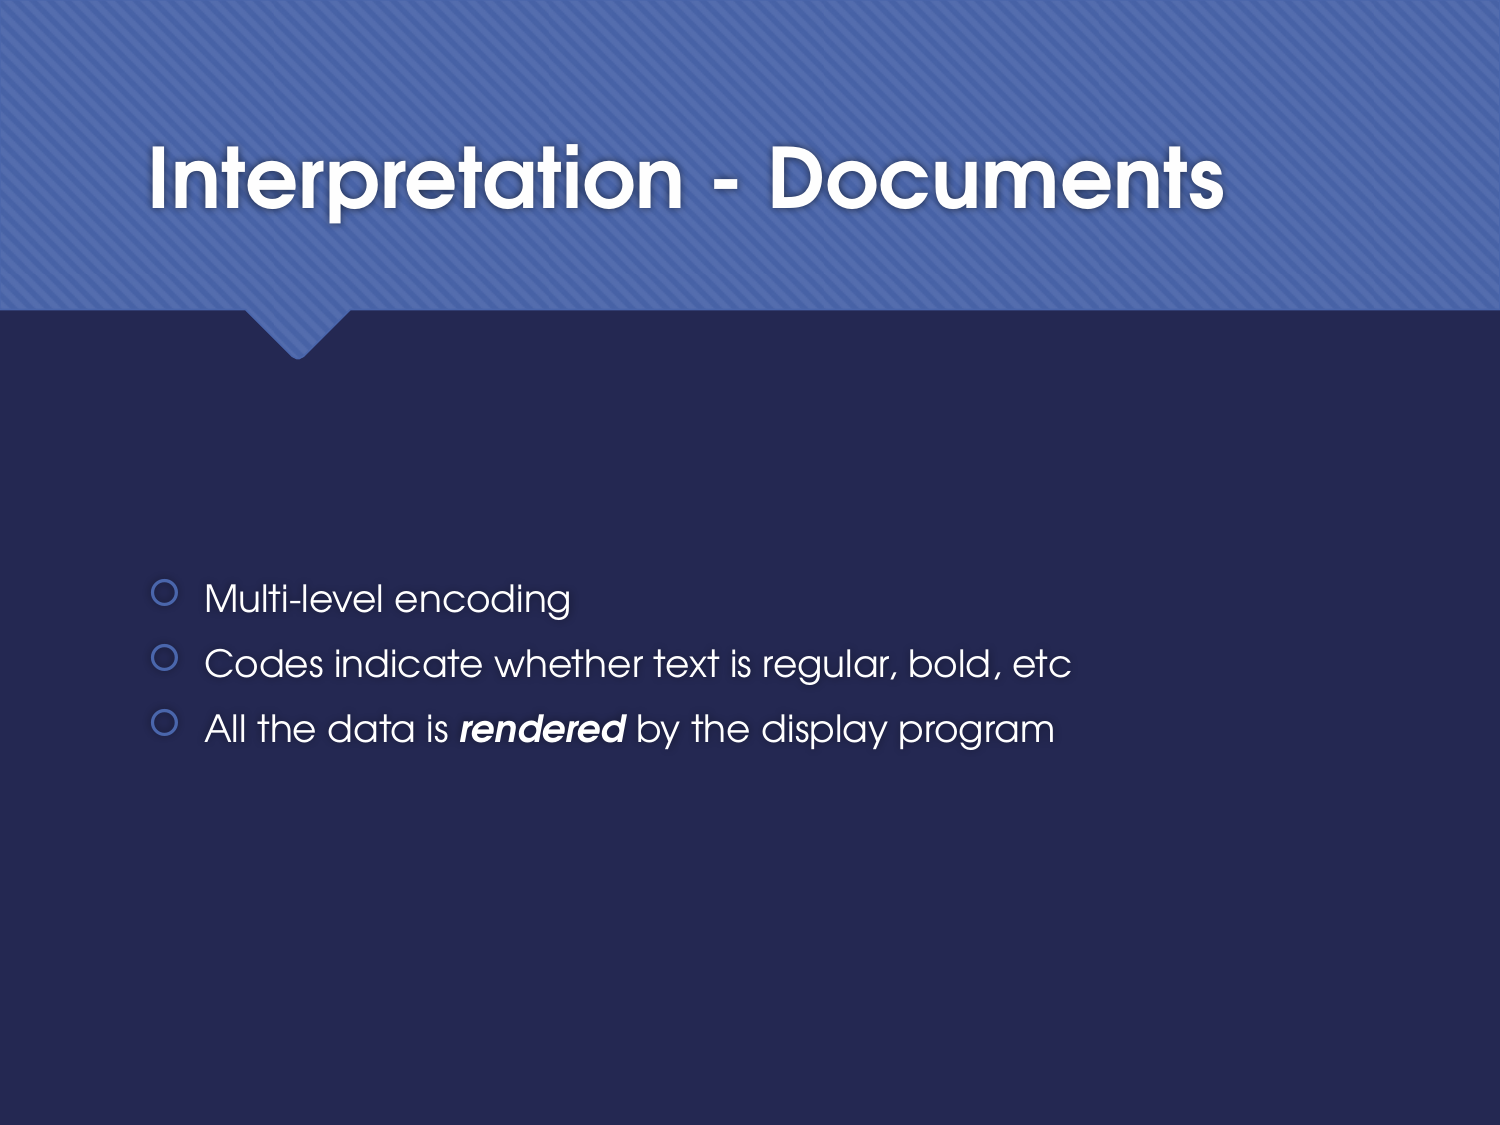

# Interpretation - Documents
Multi-level encoding
Codes indicate whether text is regular, bold, etc
All the data is rendered by the display program